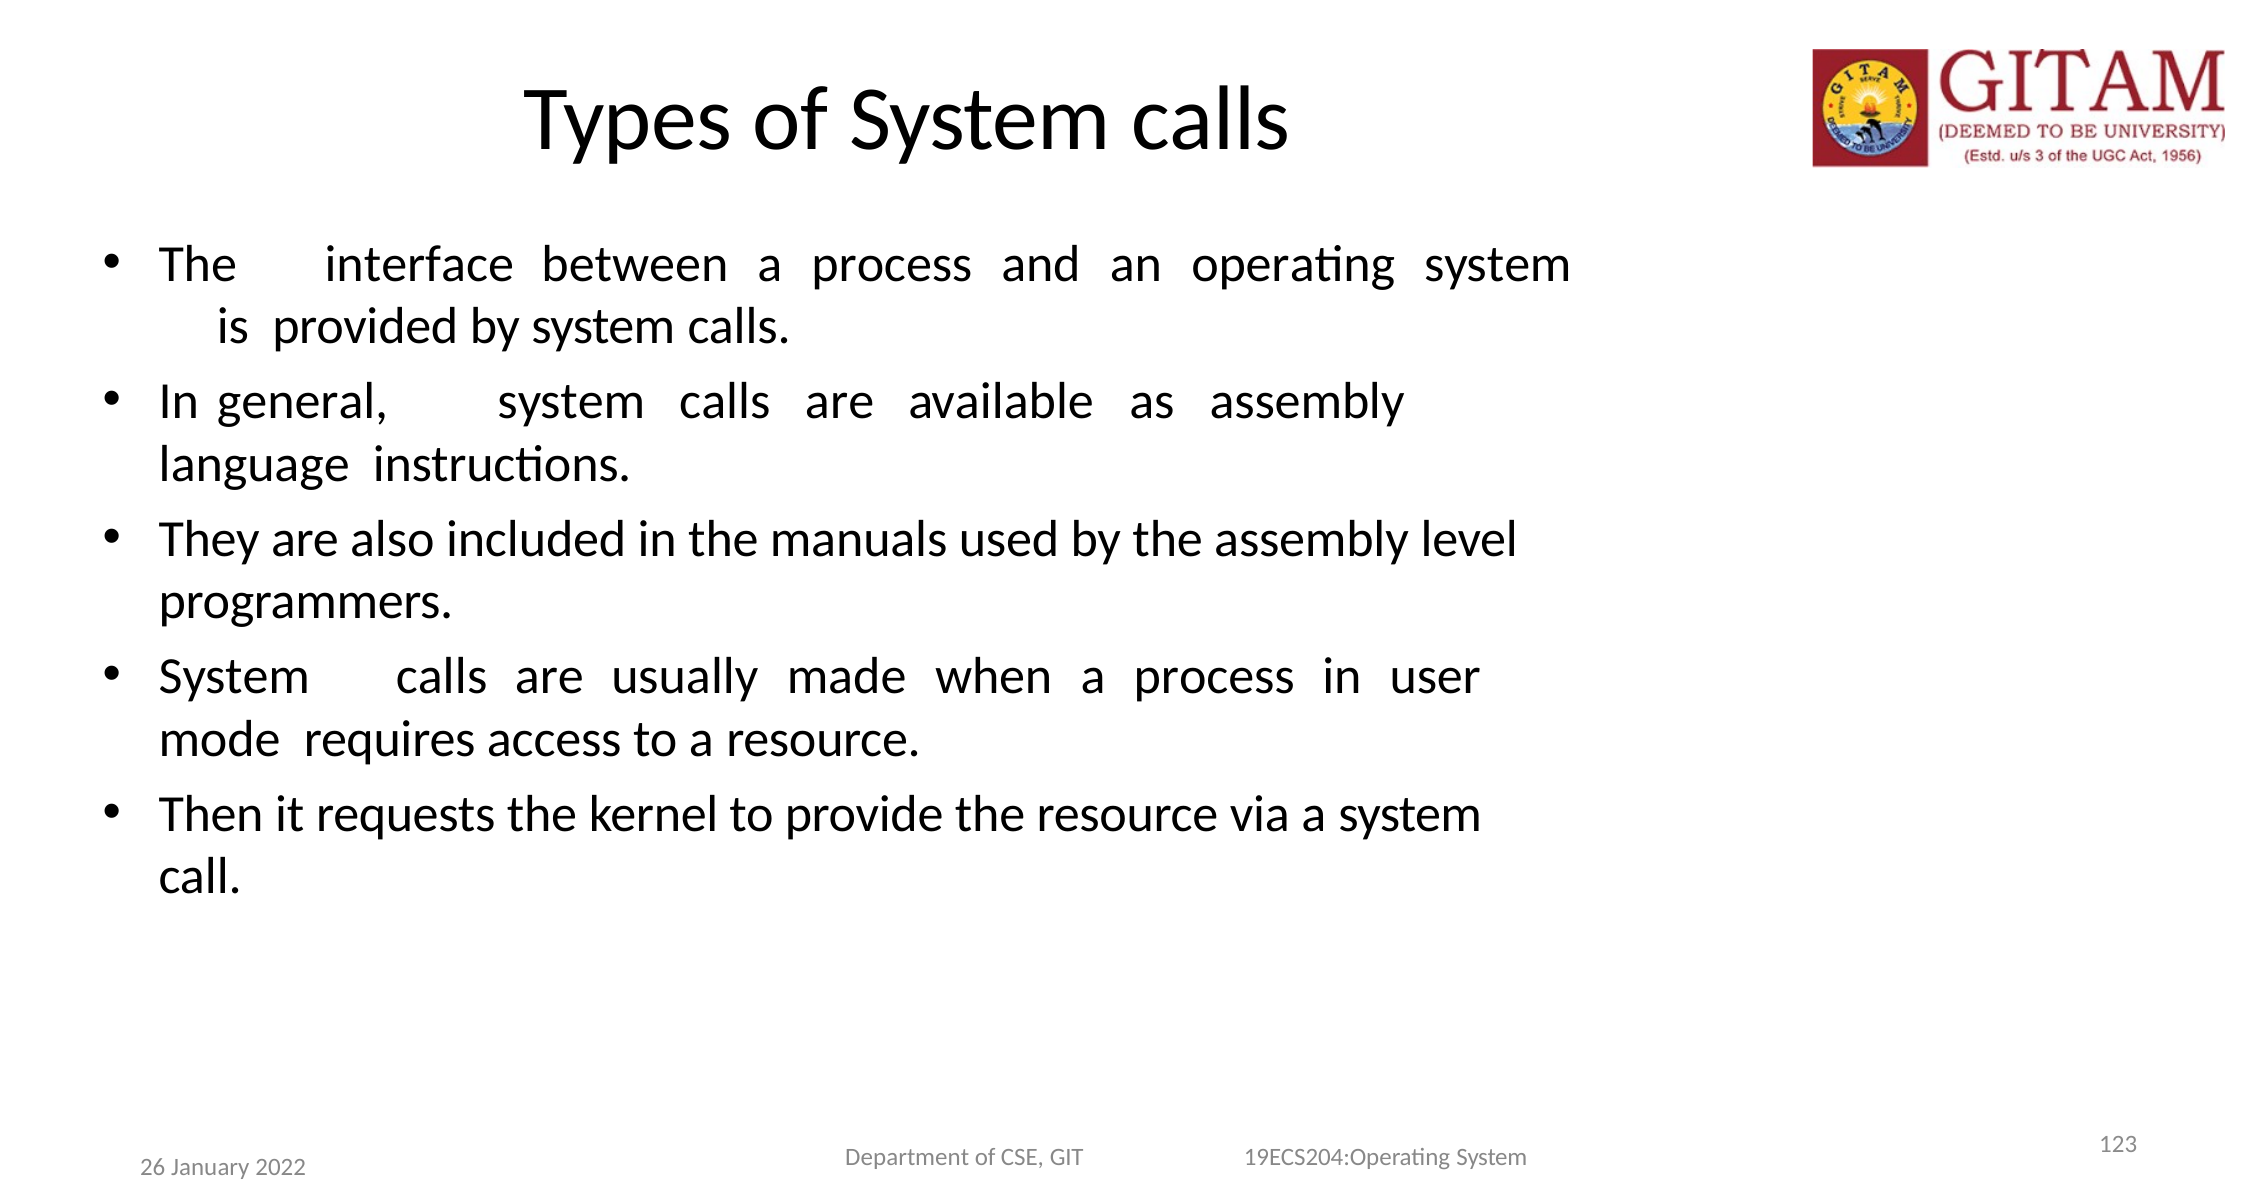

123

# Types of System calls
The	interface	between	a	process	and	an	operating	system	is  provided by system calls.
In	general,	system	calls	are	available	as	assembly	language  instructions.
They are also included in the manuals used by the assembly level  programmers.
System	calls	are	usually	made	when	a	process	in	user	mode  requires access to a resource.
Then it requests the kernel to provide the resource via a system  call.
Department of CSE, GIT
19ECS204:Operating System
26 January 2022